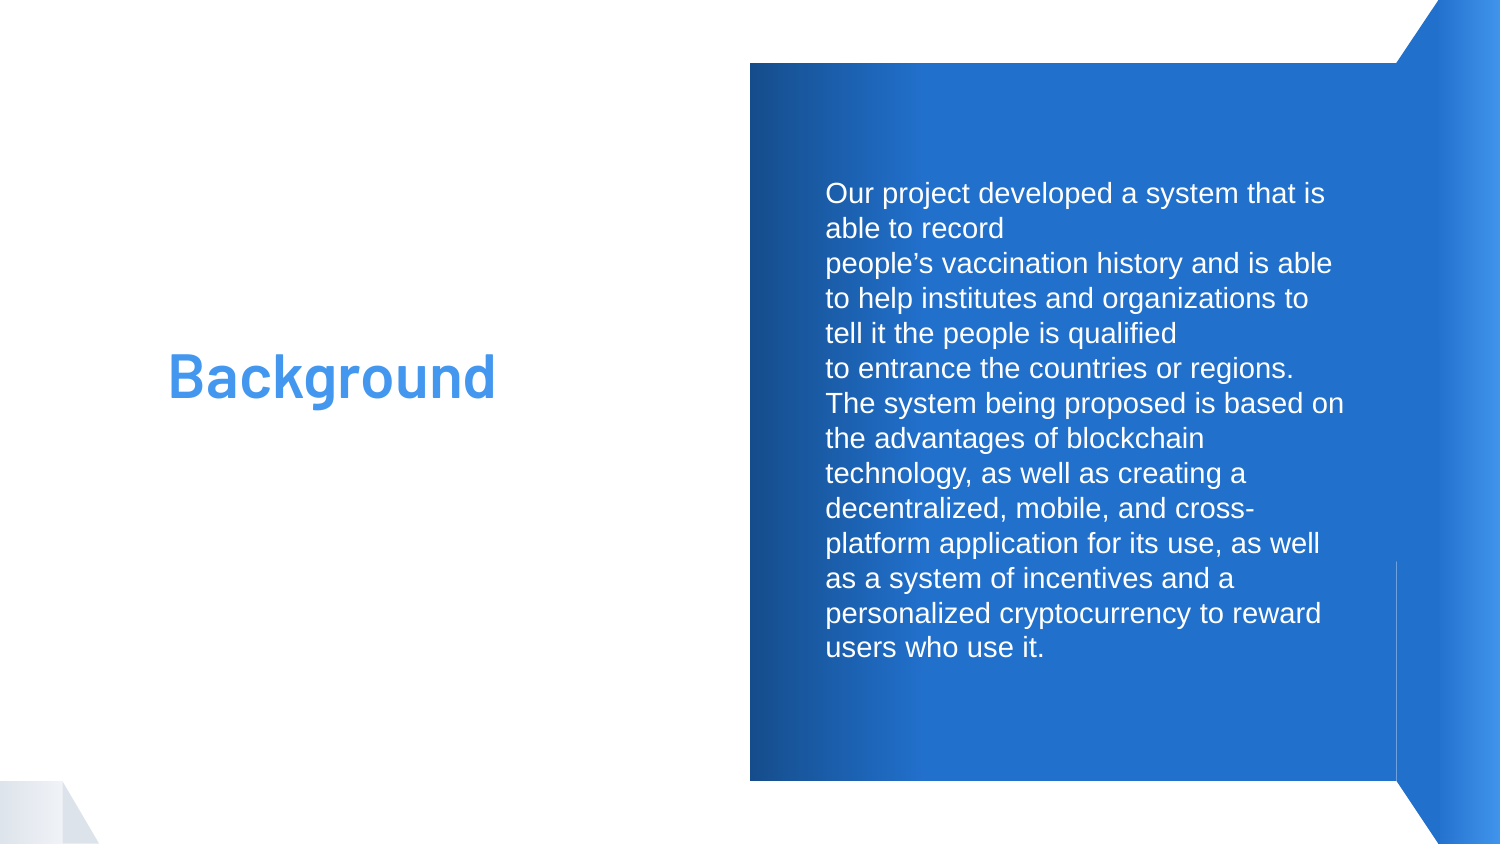

Our project developed a system that is able to record
people’s vaccination history and is able to help institutes and organizations to tell it the people is qualified
to entrance the countries or regions. The system being proposed is based on the advantages of blockchain
technology, as well as creating a decentralized, mobile, and cross-platform application for its use, as well as a system of incentives and a personalized cryptocurrency to reward users who use it.

# Background
3